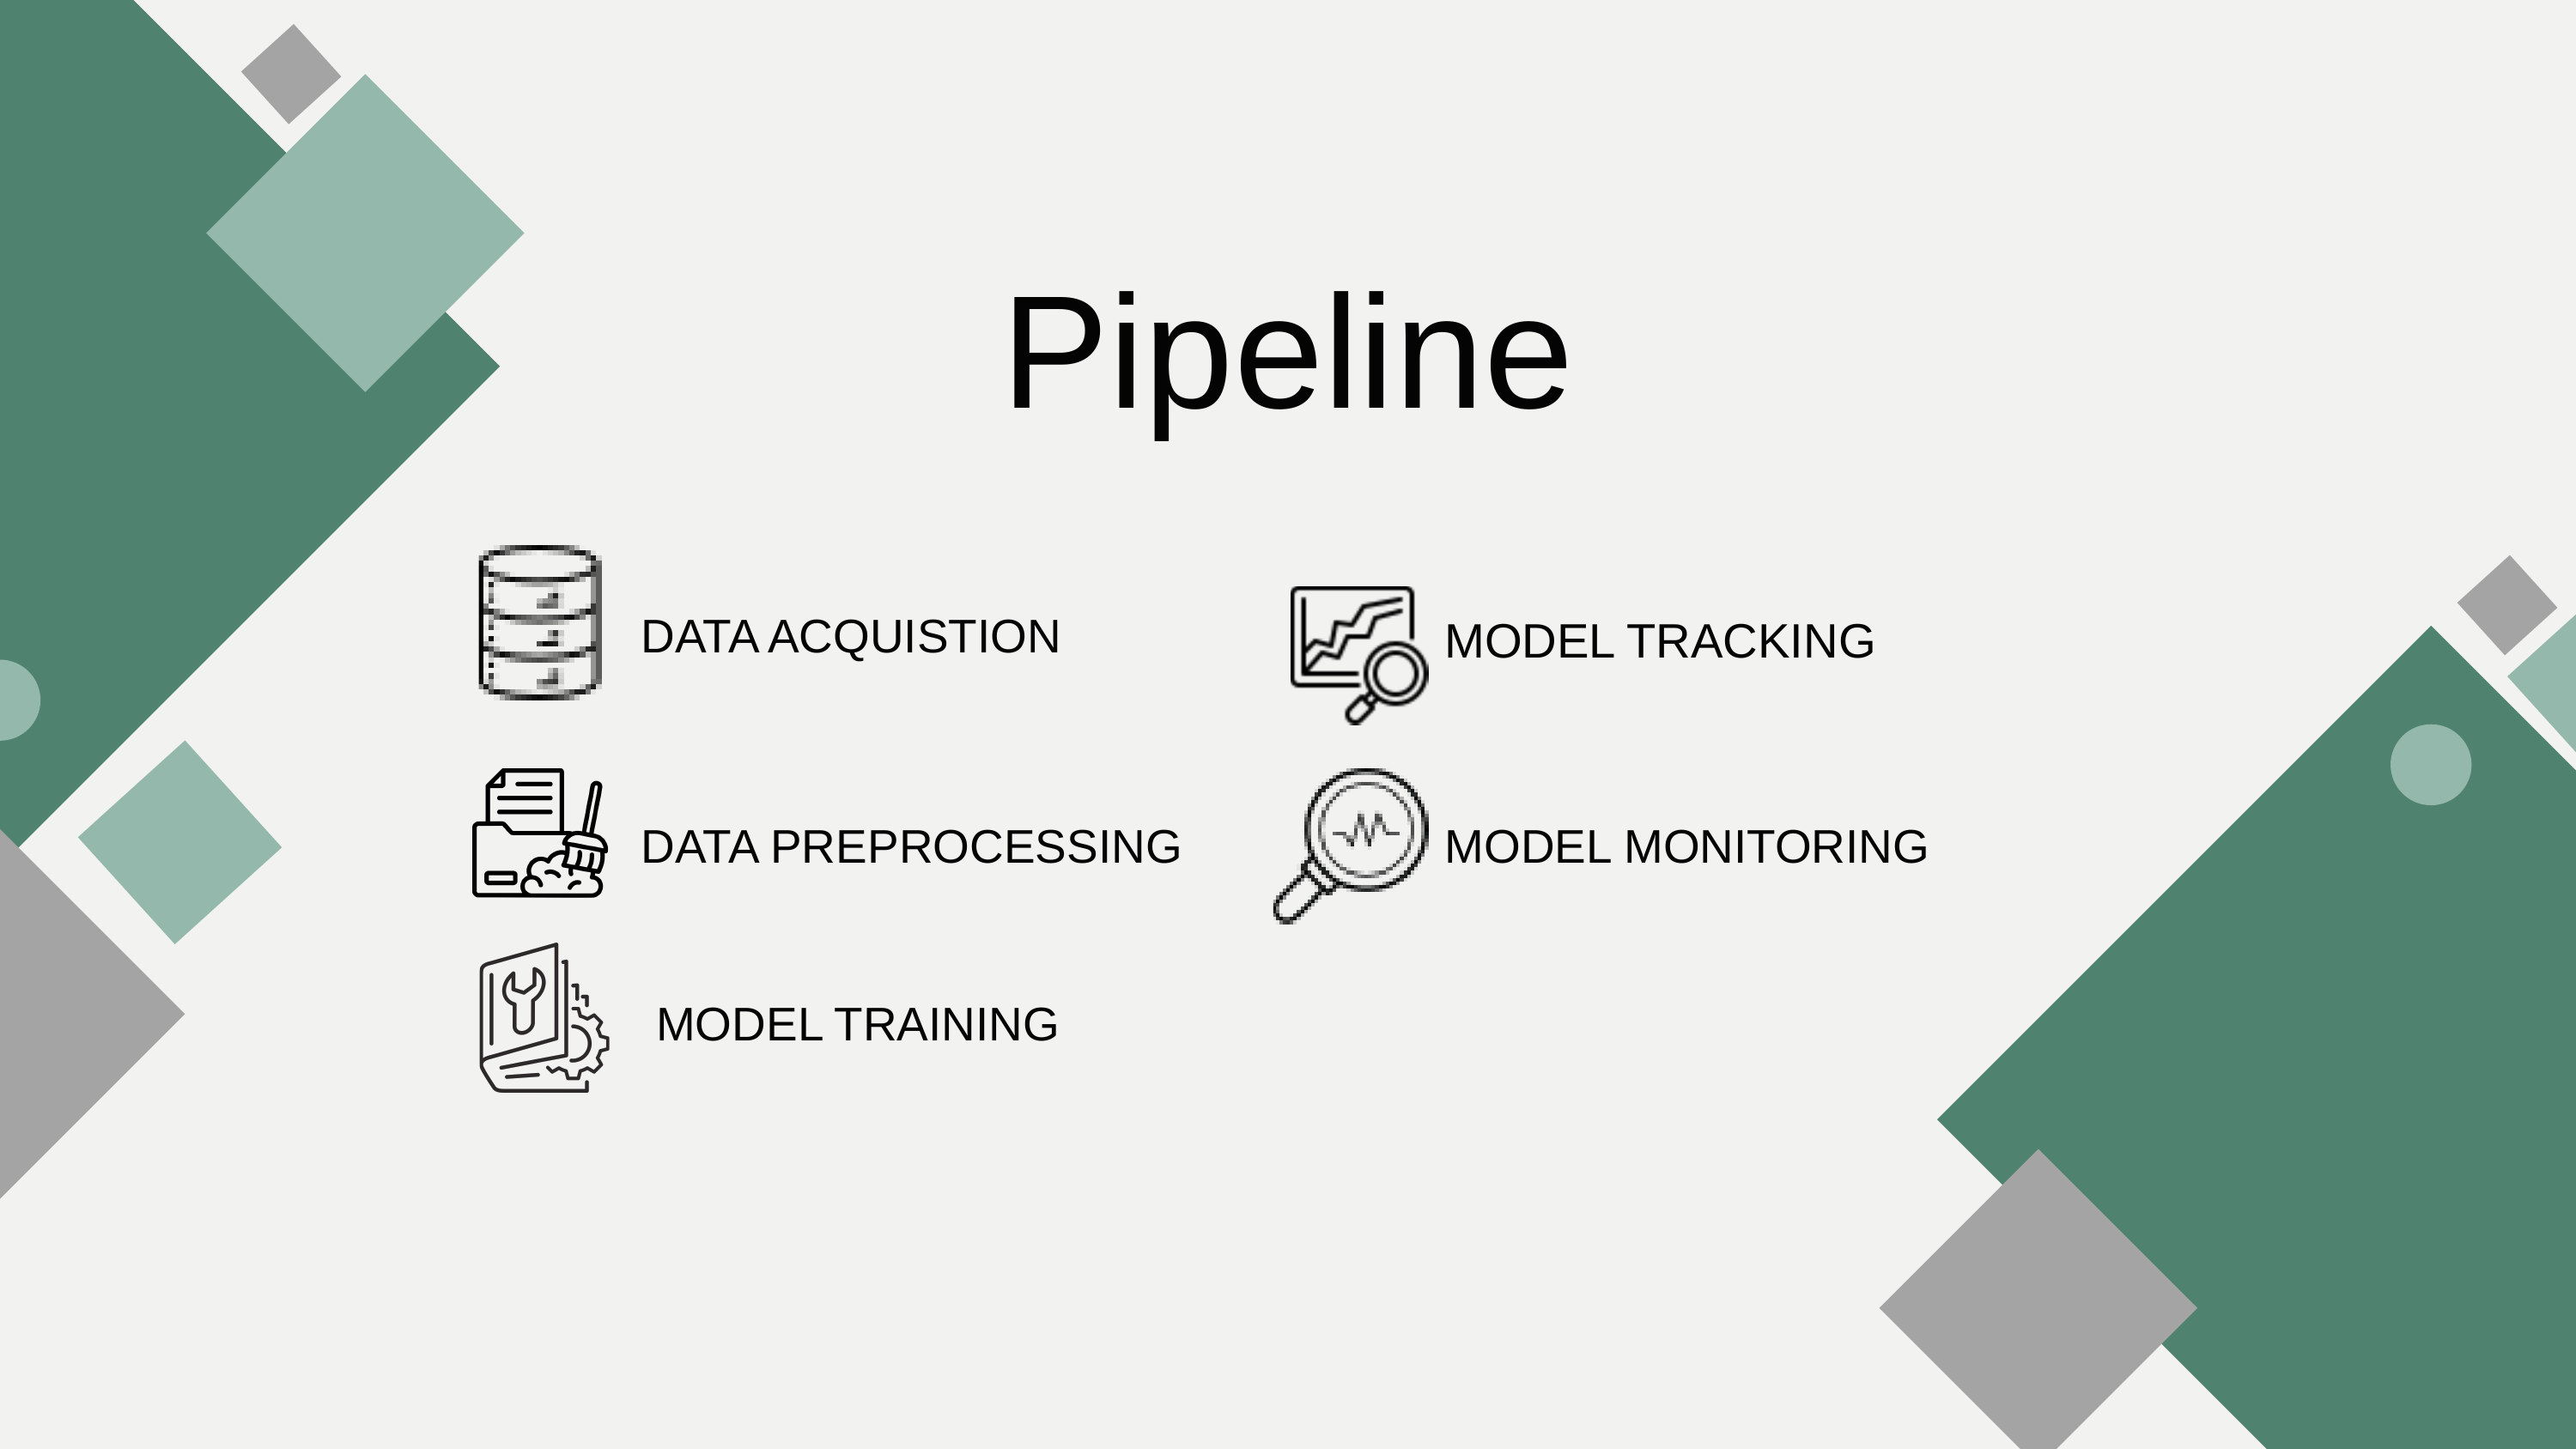

Pipeline

DATA ACQUISTION
MODEL TRACKING

DATA PREPROCESSING
MODEL MONITORING

MODEL TRAINING